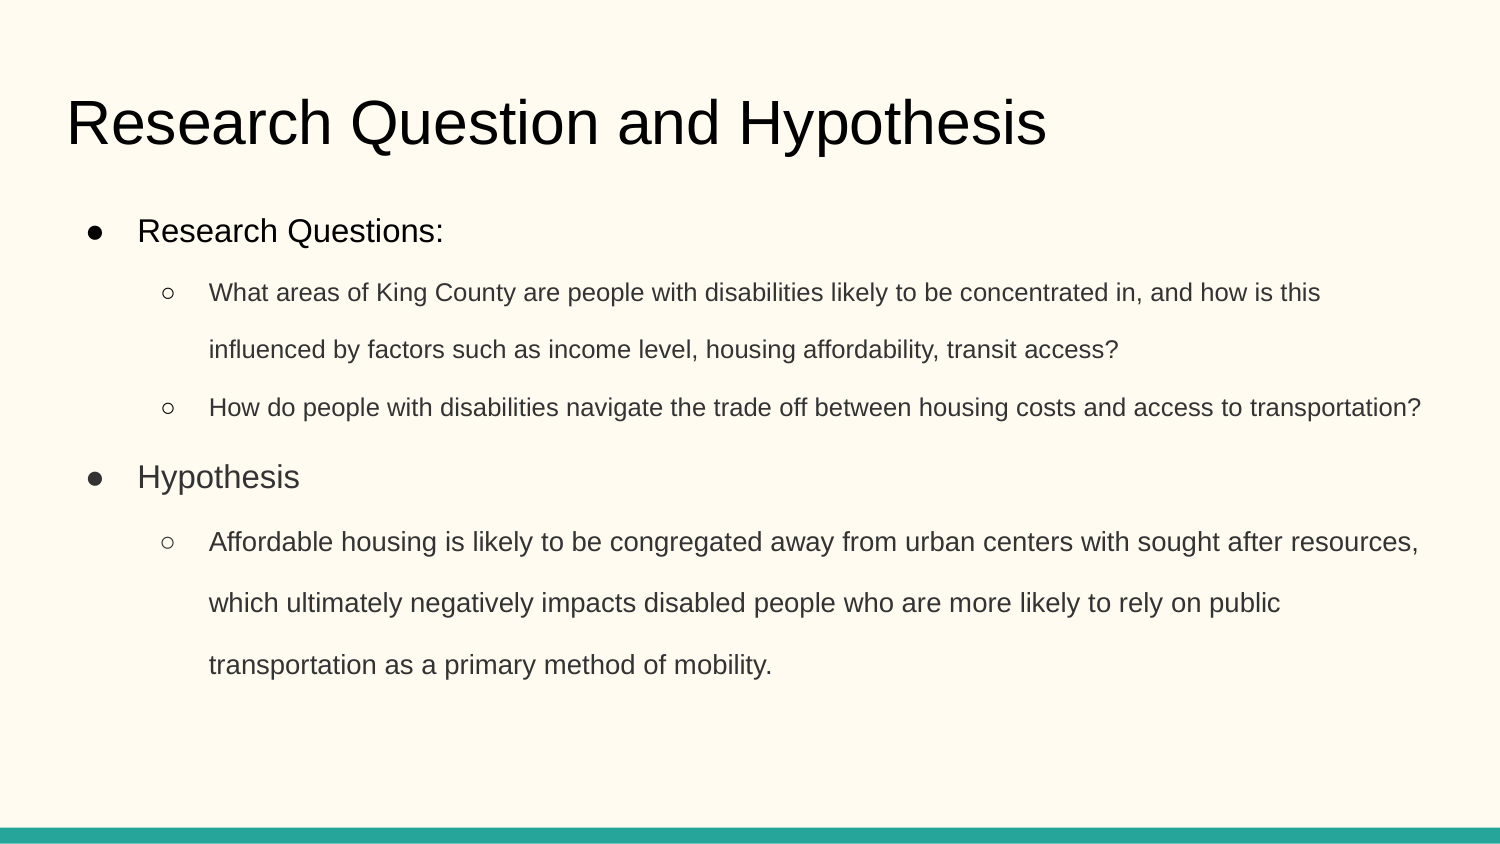

# Research Question and Hypothesis
Research Questions:
What areas of King County are people with disabilities likely to be concentrated in, and how is this influenced by factors such as income level, housing affordability, transit access?
How do people with disabilities navigate the trade off between housing costs and access to transportation?
Hypothesis
Affordable housing is likely to be congregated away from urban centers with sought after resources, which ultimately negatively impacts disabled people who are more likely to rely on public transportation as a primary method of mobility.